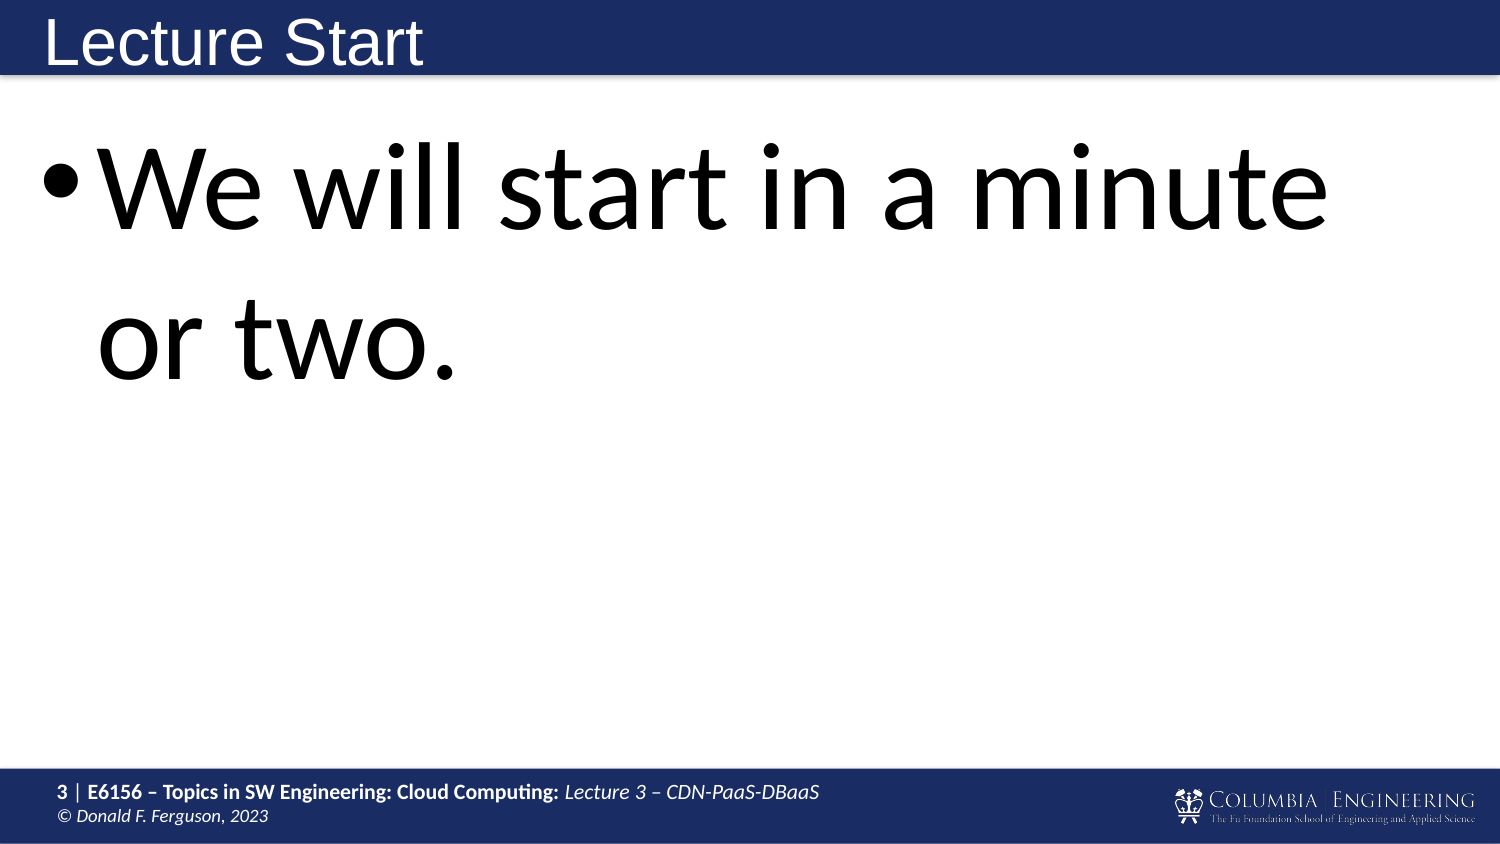

# Lecture Start
We will start in a minute or two.